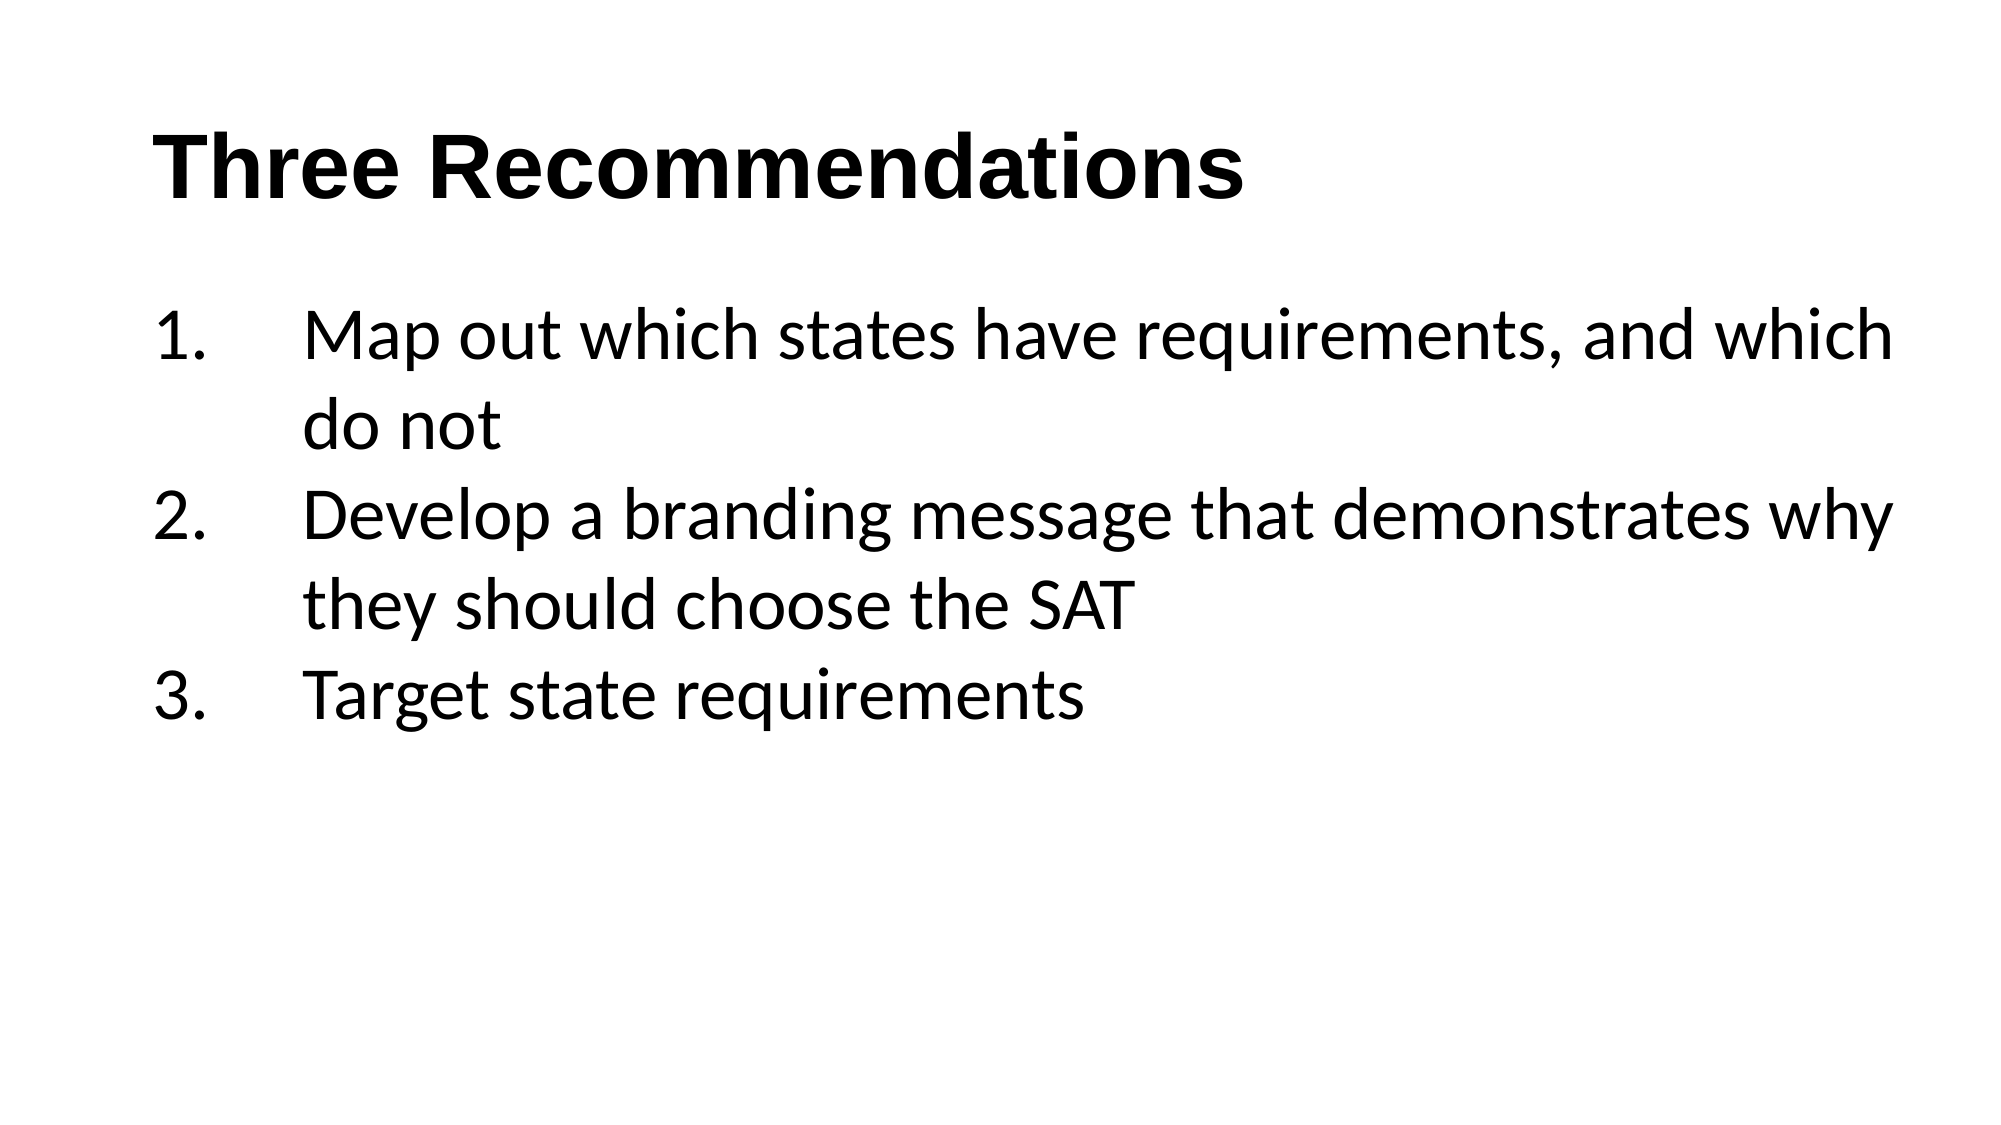

# Three Recommendations
Map out which states have requirements, and which do not
Develop a branding message that demonstrates why they should choose the SAT
Target state requirements